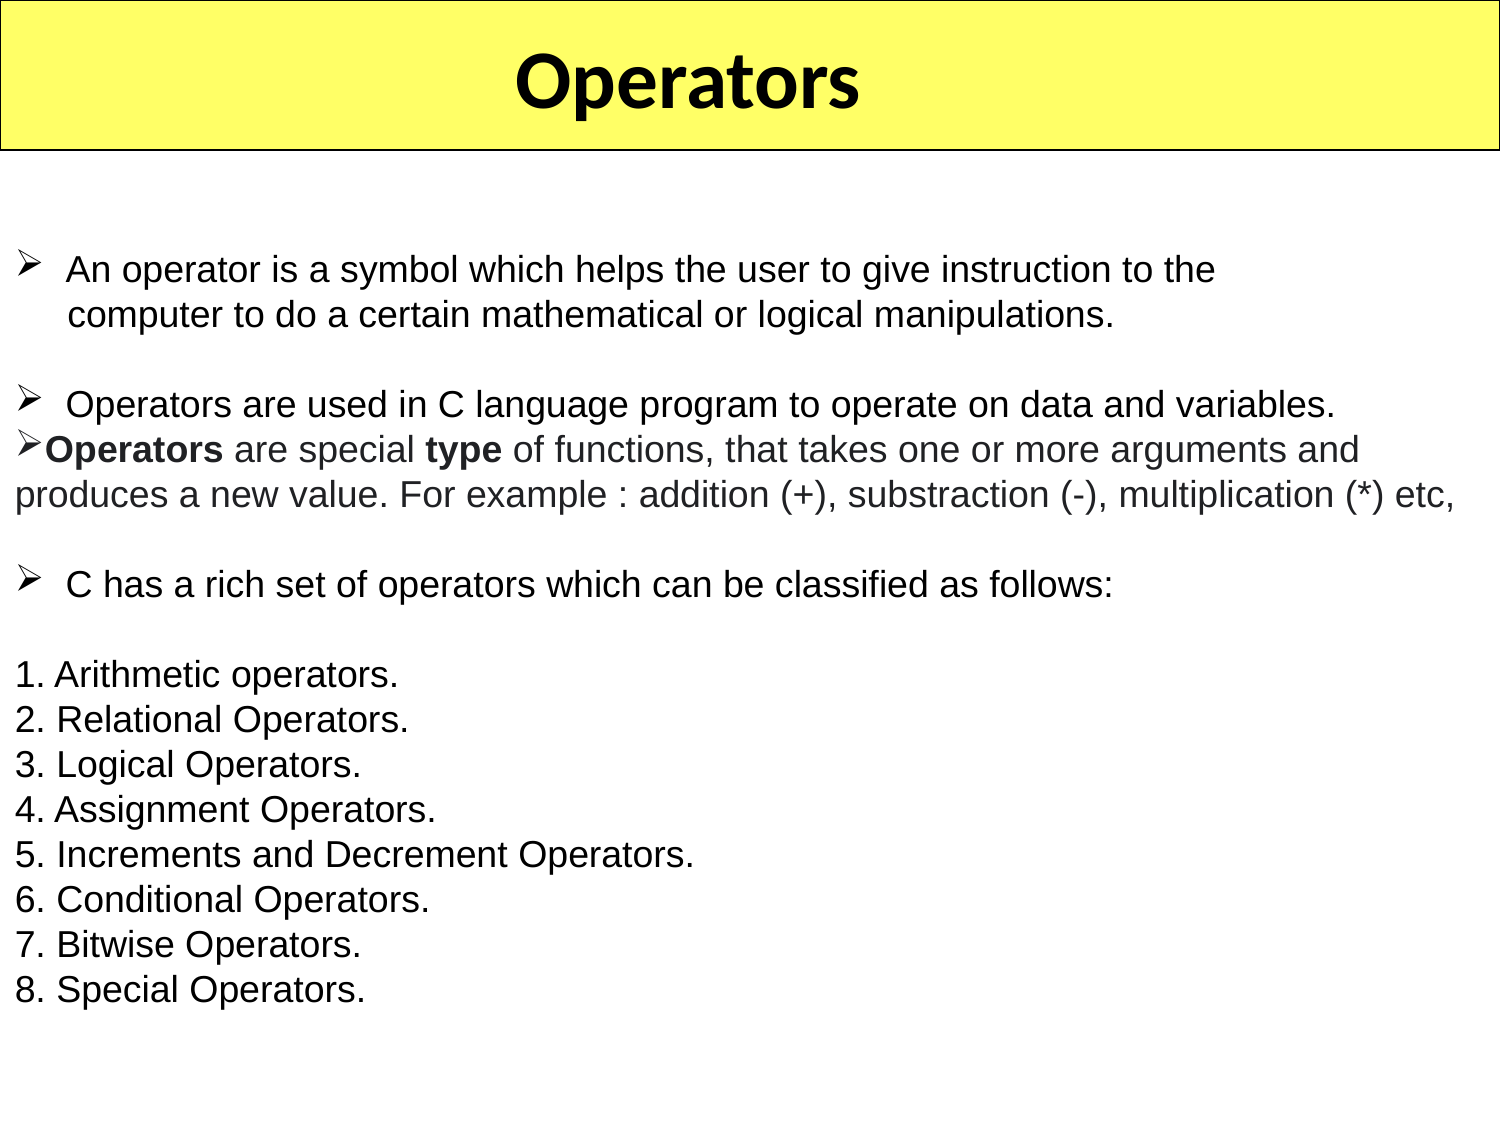

Operators
  An operator is a symbol which helps the user to give instruction to the
     computer to do a certain mathematical or logical manipulations.

  Operators are used in C language program to operate on data and variables.
Operators are special type of functions, that takes one or more arguments and produces a new value. For example : addition (+), substraction (-), multiplication (*) etc,

  C has a rich set of operators which can be classified as follows:

1. Arithmetic operators.
2. Relational Operators.
3. Logical Operators.
4. Assignment Operators.
5. Increments and Decrement Operators.
6. Conditional Operators.
7. Bitwise Operators.
8. Special Operators.